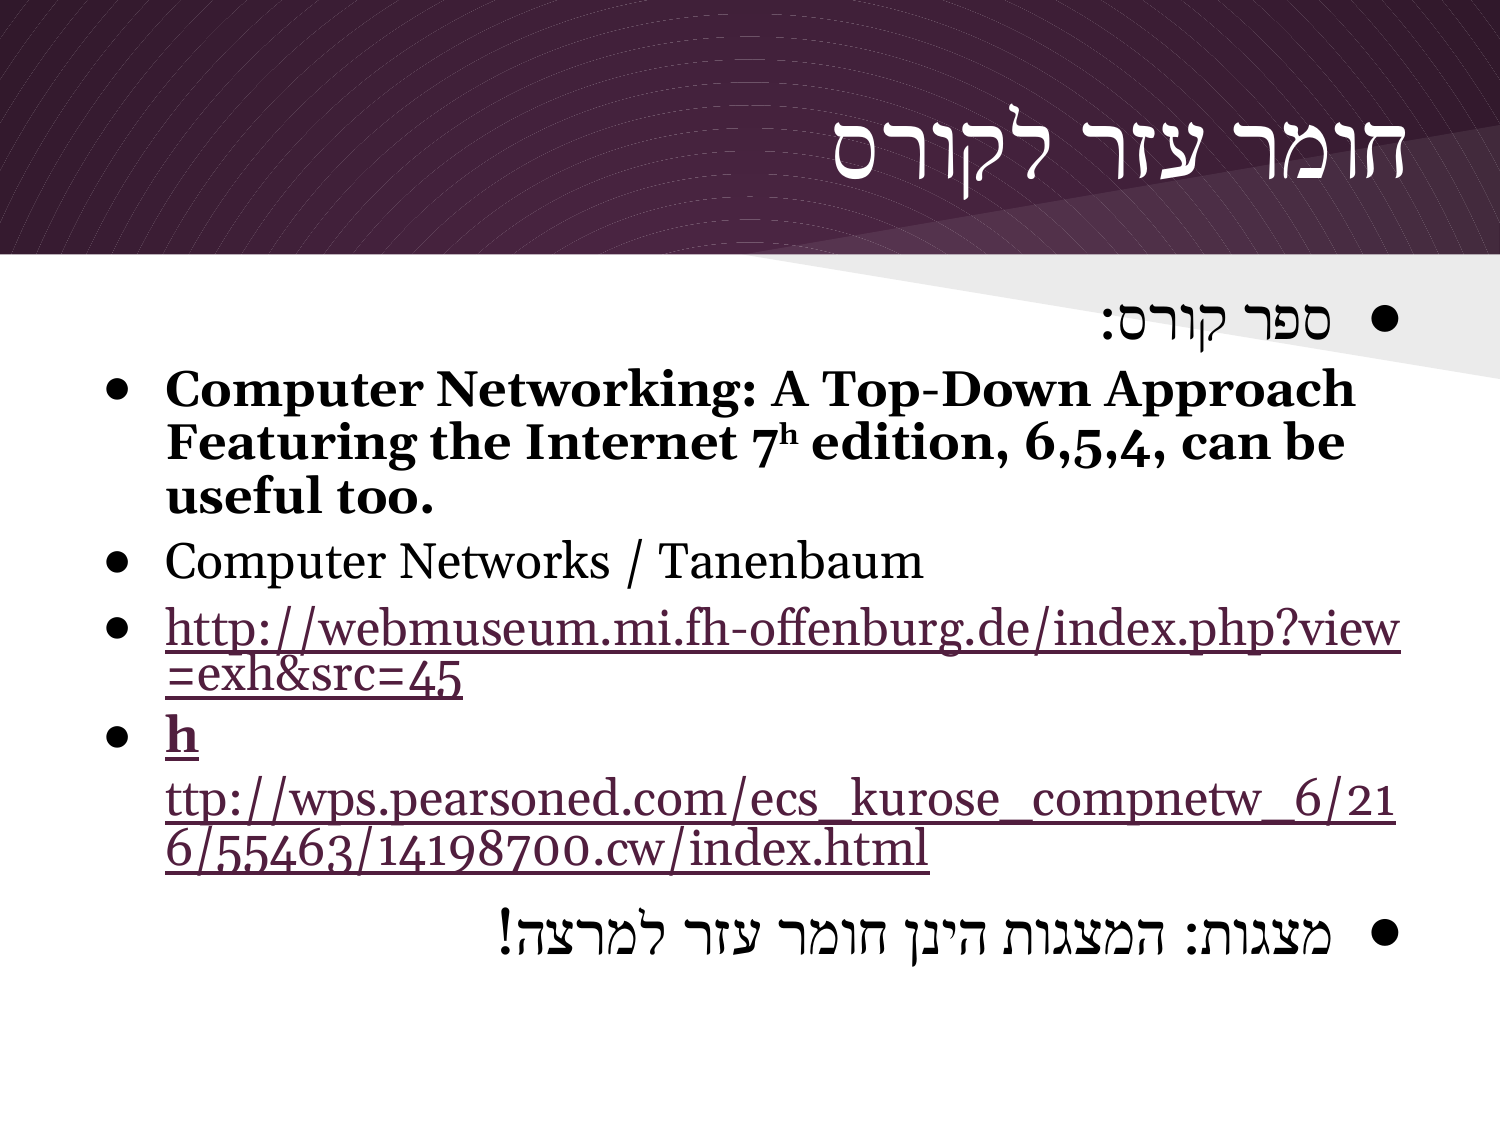

# חומר עזר לקורס
ספר קורס:
Computer Networking: A Top-Down Approach Featuring the Internet 7h edition, 6,5,4, can be useful too.
Computer Networks / Tanenbaum
http://webmuseum.mi.fh-offenburg.de/index.php?view=exh&src=45
http://wps.pearsoned.com/ecs_kurose_compnetw_6/216/55463/14198700.cw/index.html
מצגות: המצגות הינן חומר עזר למרצה!